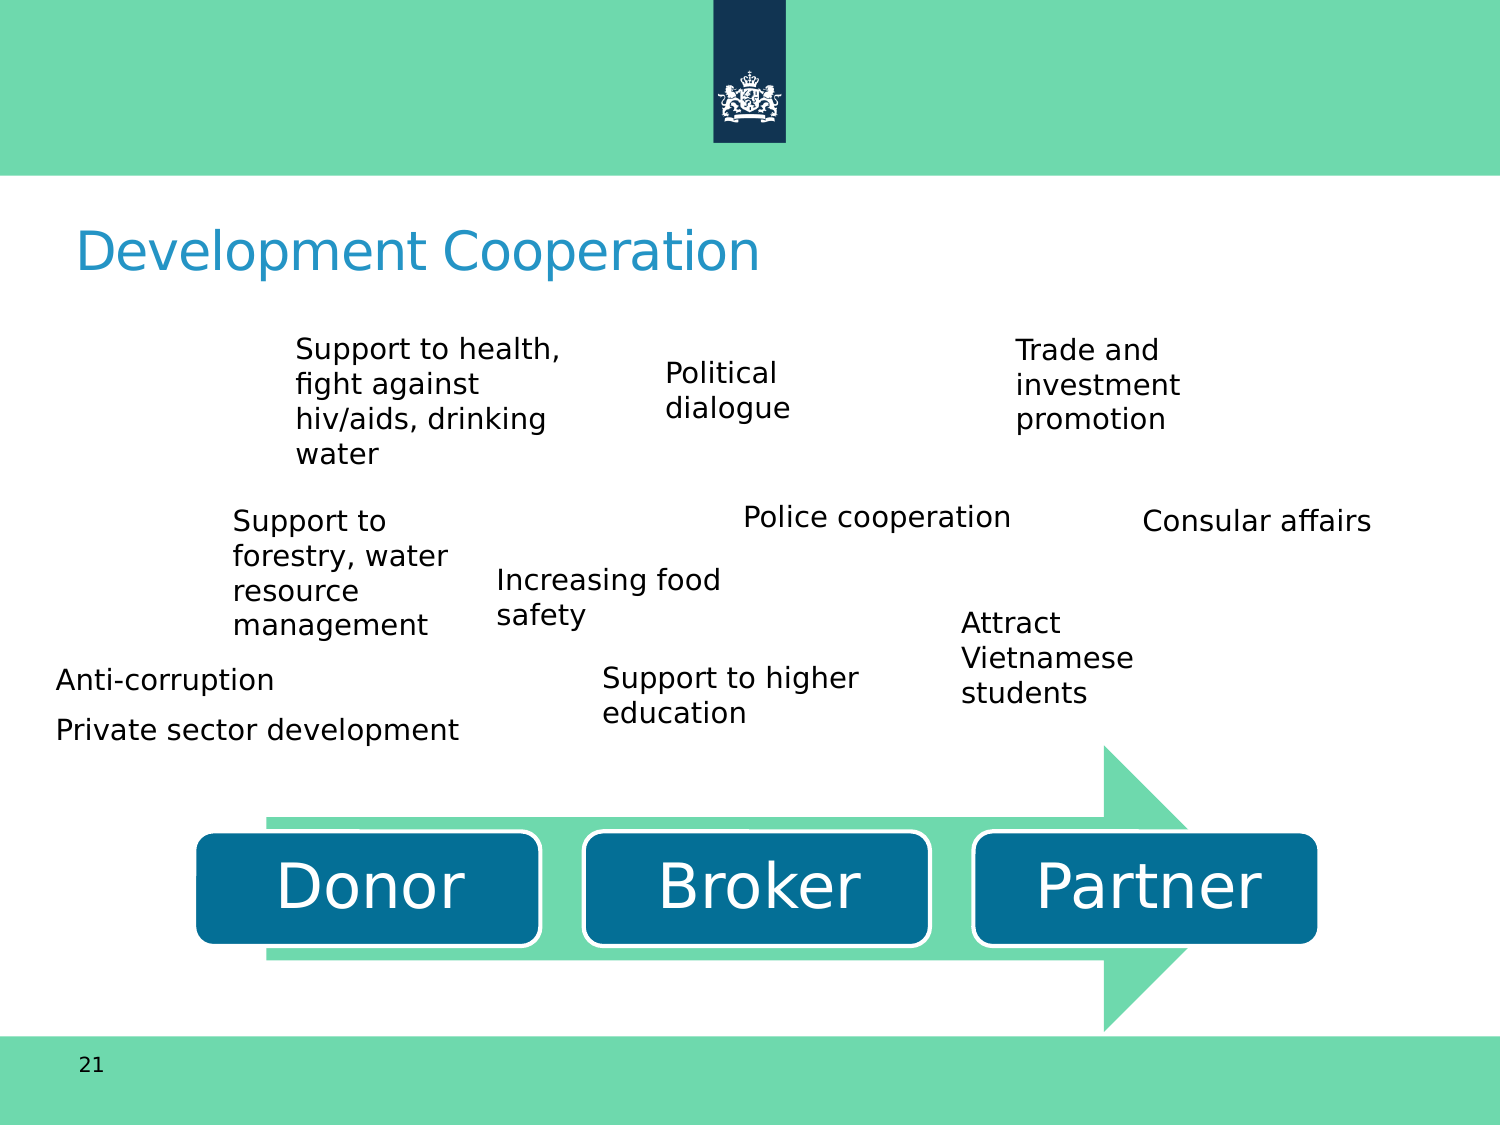

Development Cooperation
Support to health, fight against hiv/aids, drinking water
Trade and investment promotion
Political dialogue
Police cooperation
Support to forestry, water resource management
Consular affairs
Increasing food safety
Attract Vietnamese students
Support to higher education
Anti-corruption
Private sector development
Donor
Broker
Partner
21